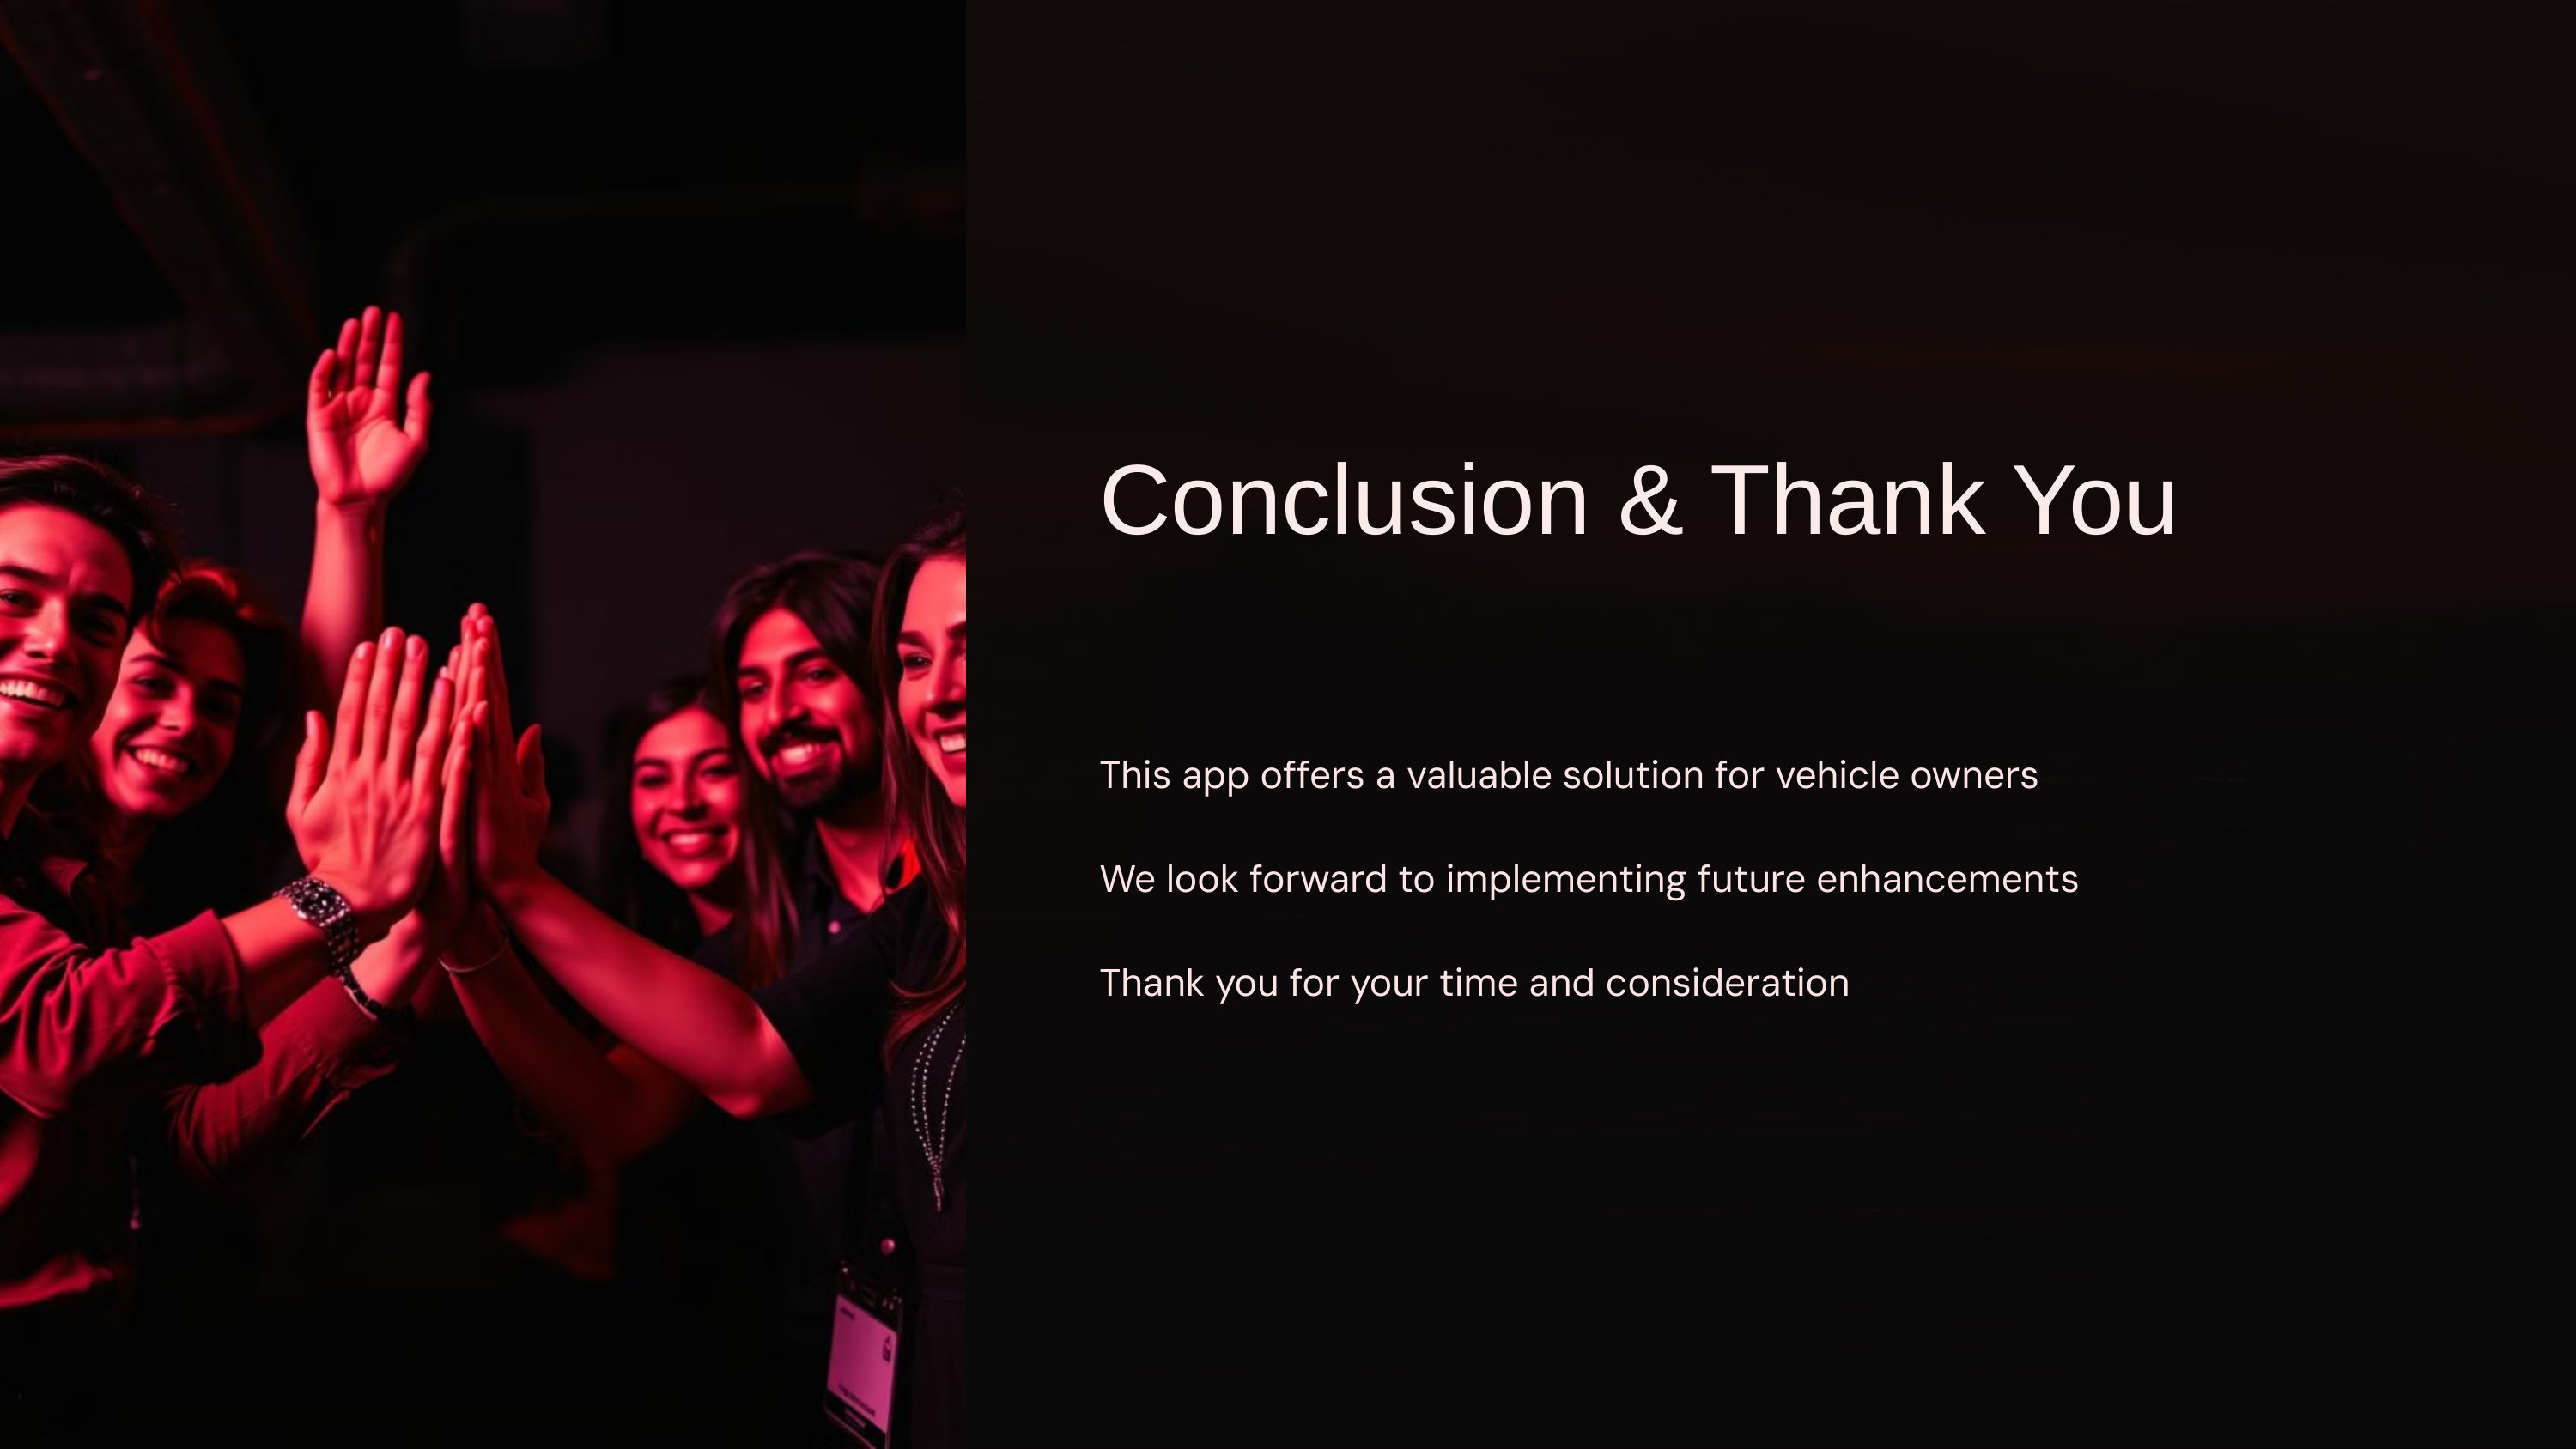

Conclusion & Thank You

This app offers a valuable solution for vehicle owners

We look forward to implementing future enhancements

Thank you for your time and consideration